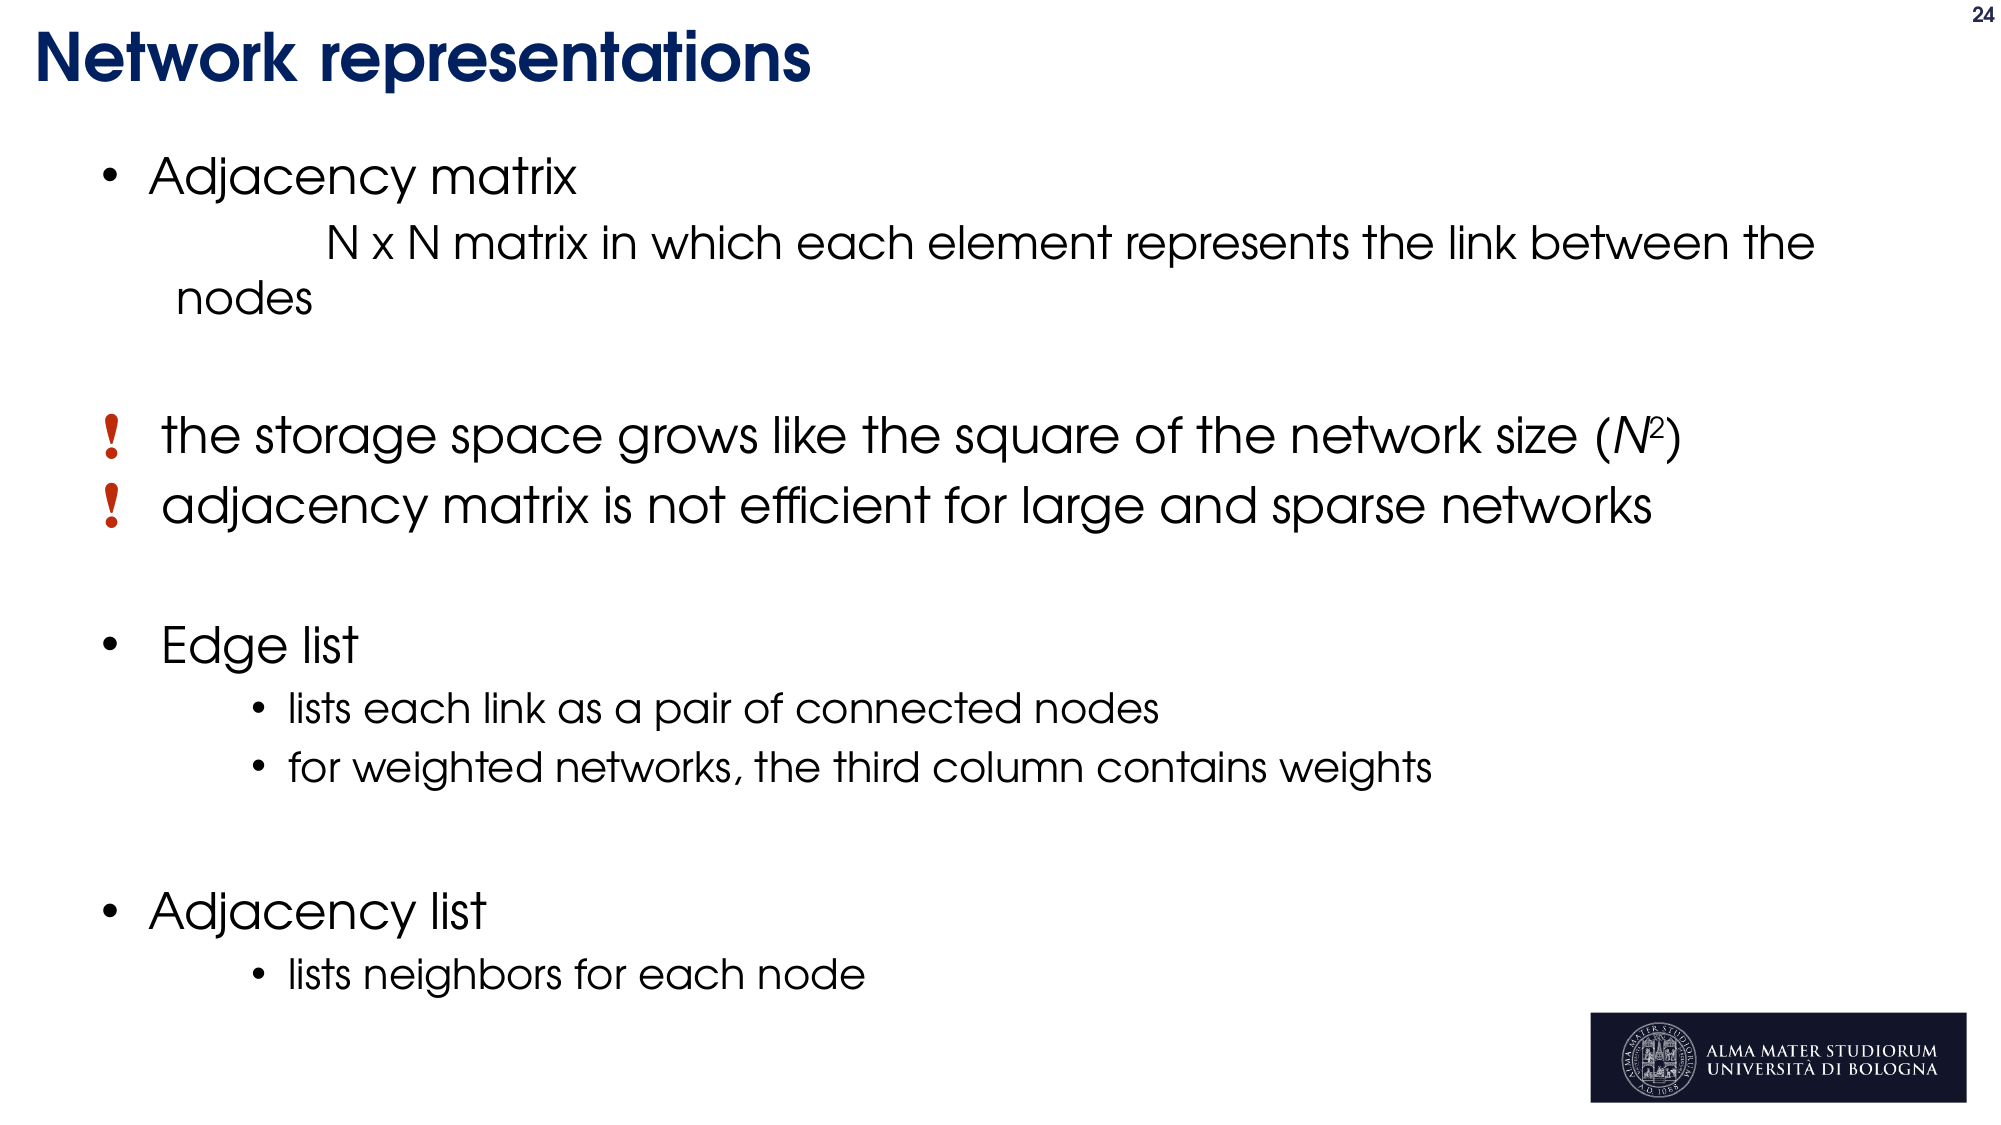

Network representations
Adjacency matrix
	N x N matrix in which each element represents the link between the nodes

 the storage space grows like the square of the network size (N2)
 adjacency matrix is not efficient for large and sparse networks

 Edge list
lists each link as a pair of connected nodes
for weighted networks, the third column contains weights

Adjacency list
lists neighbors for each node